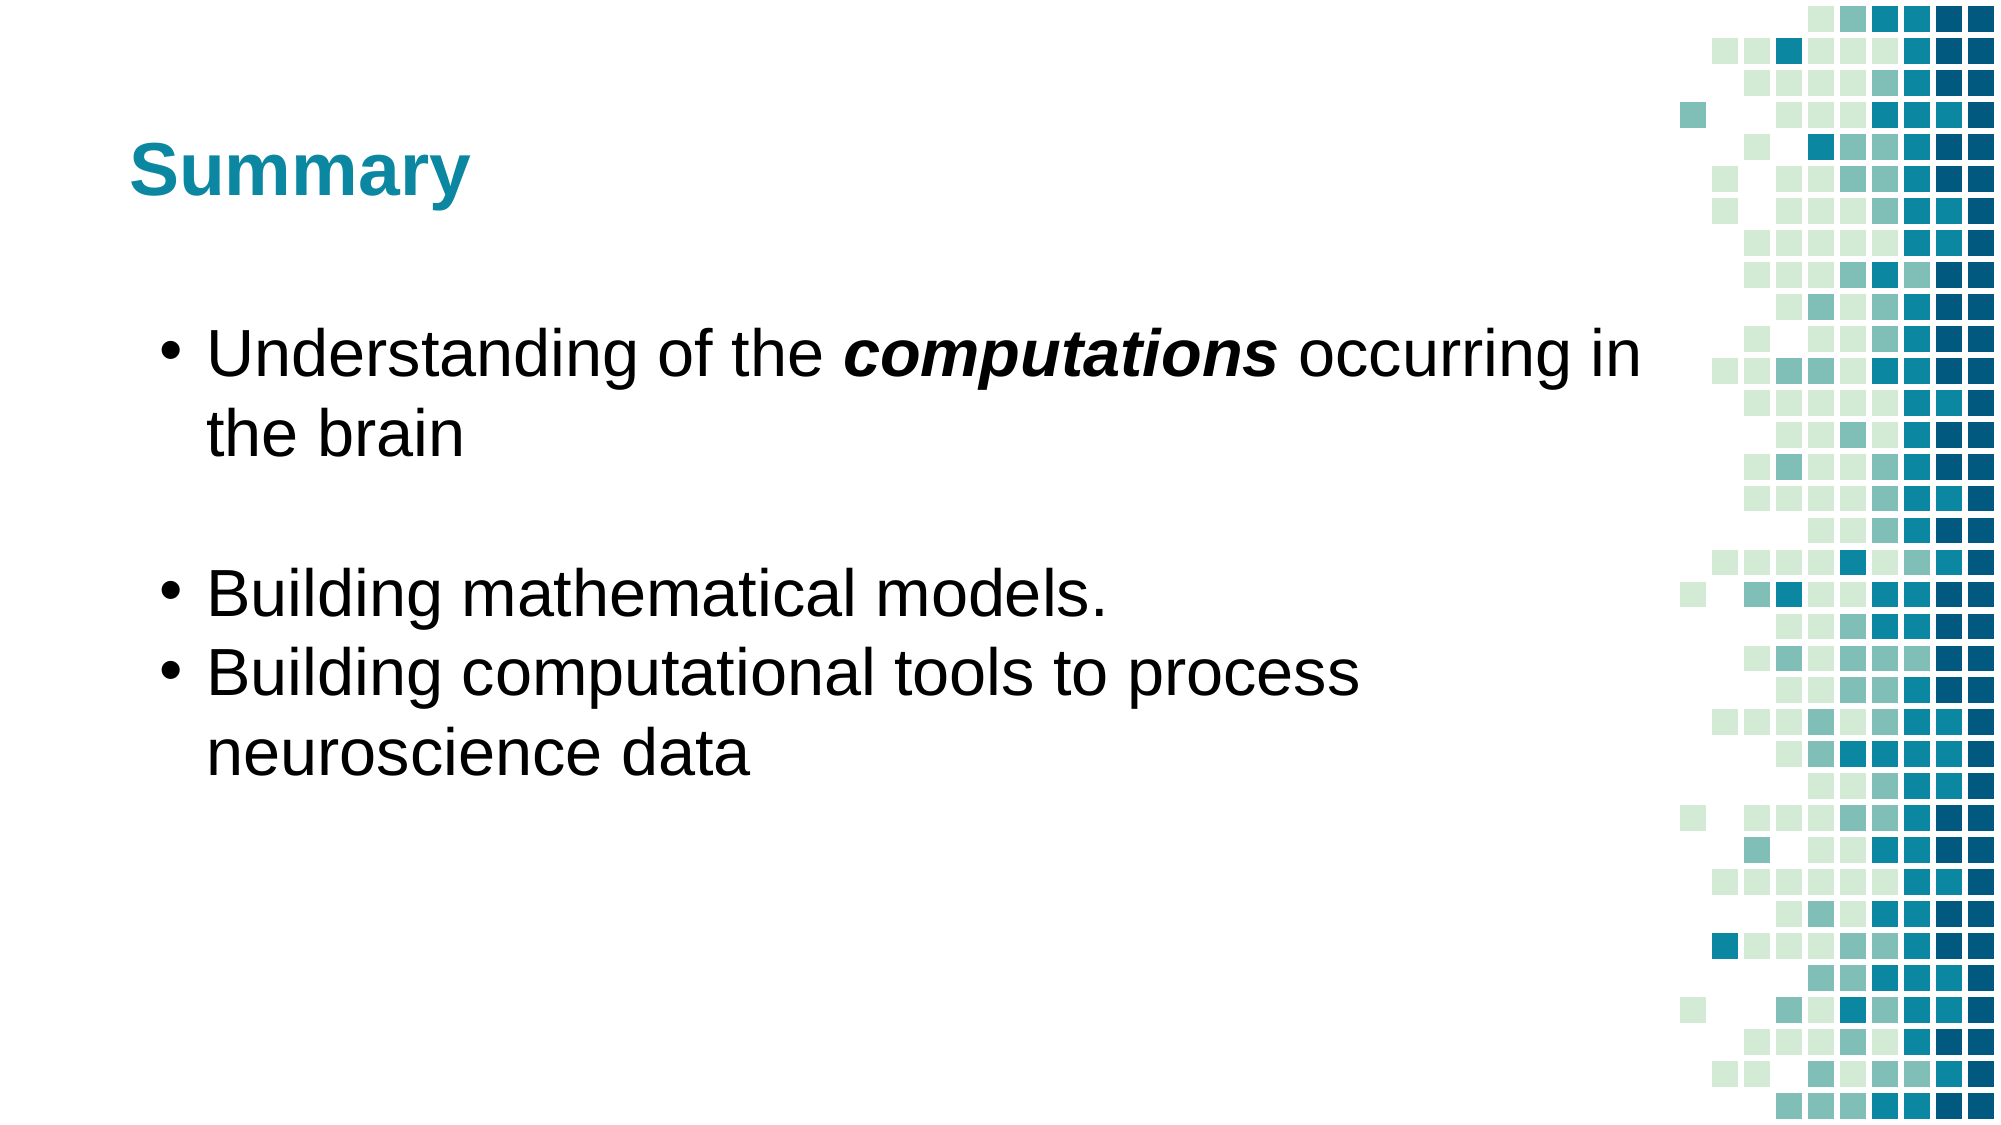

# Summary
Understanding of the computations occurring in the brain

Building mathematical models.
Building computational tools to process neuroscience data